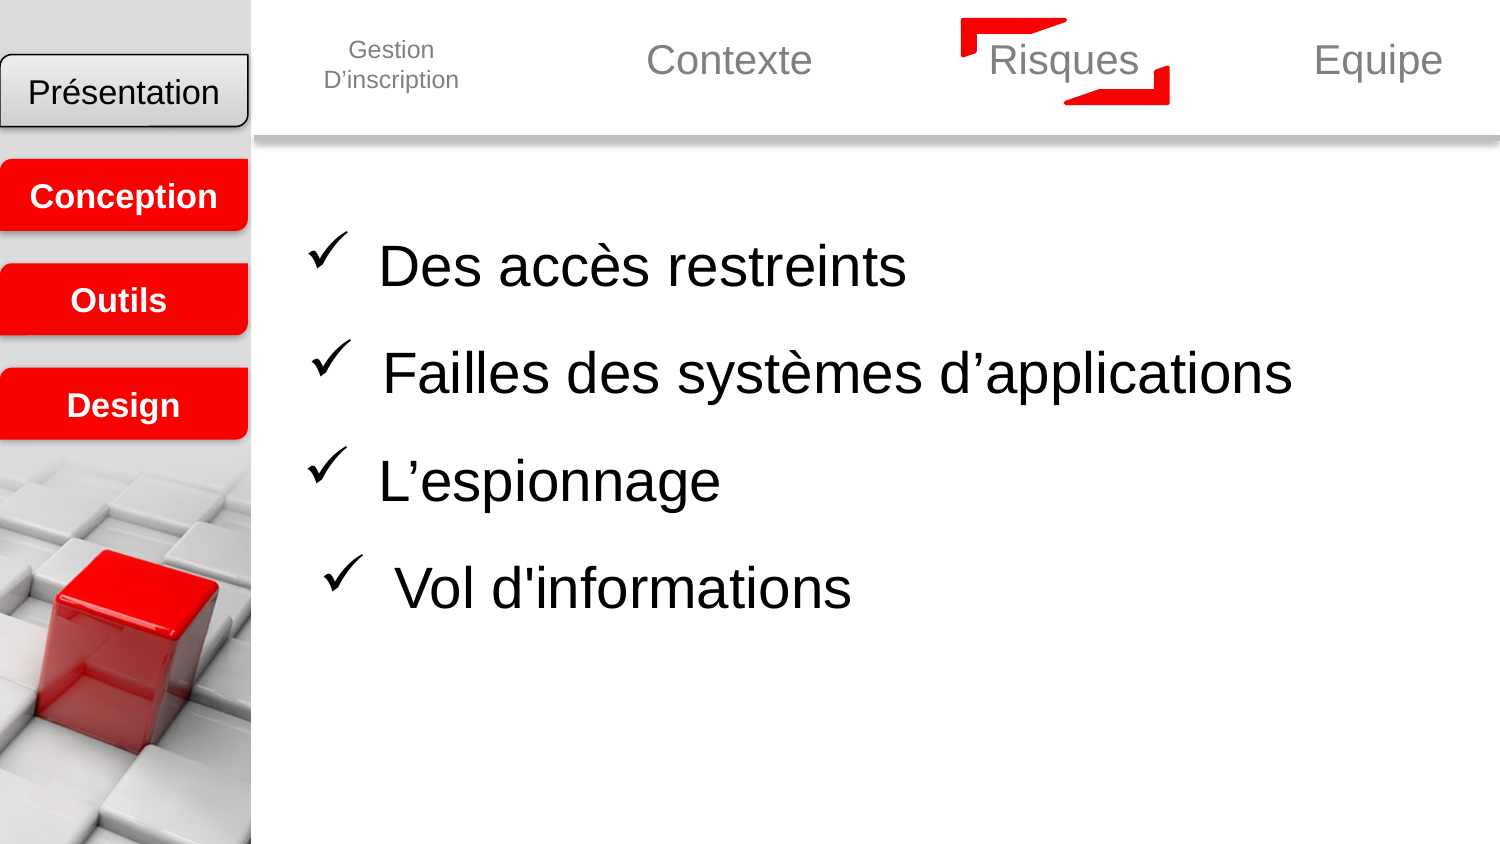

Risques
Equipe
Contexte
Gestion
D’inscription
Présentation
Conception
Des accès restreints
Outils
Failles des systèmes d’applications
Design
L’espionnage
Vol d'informations